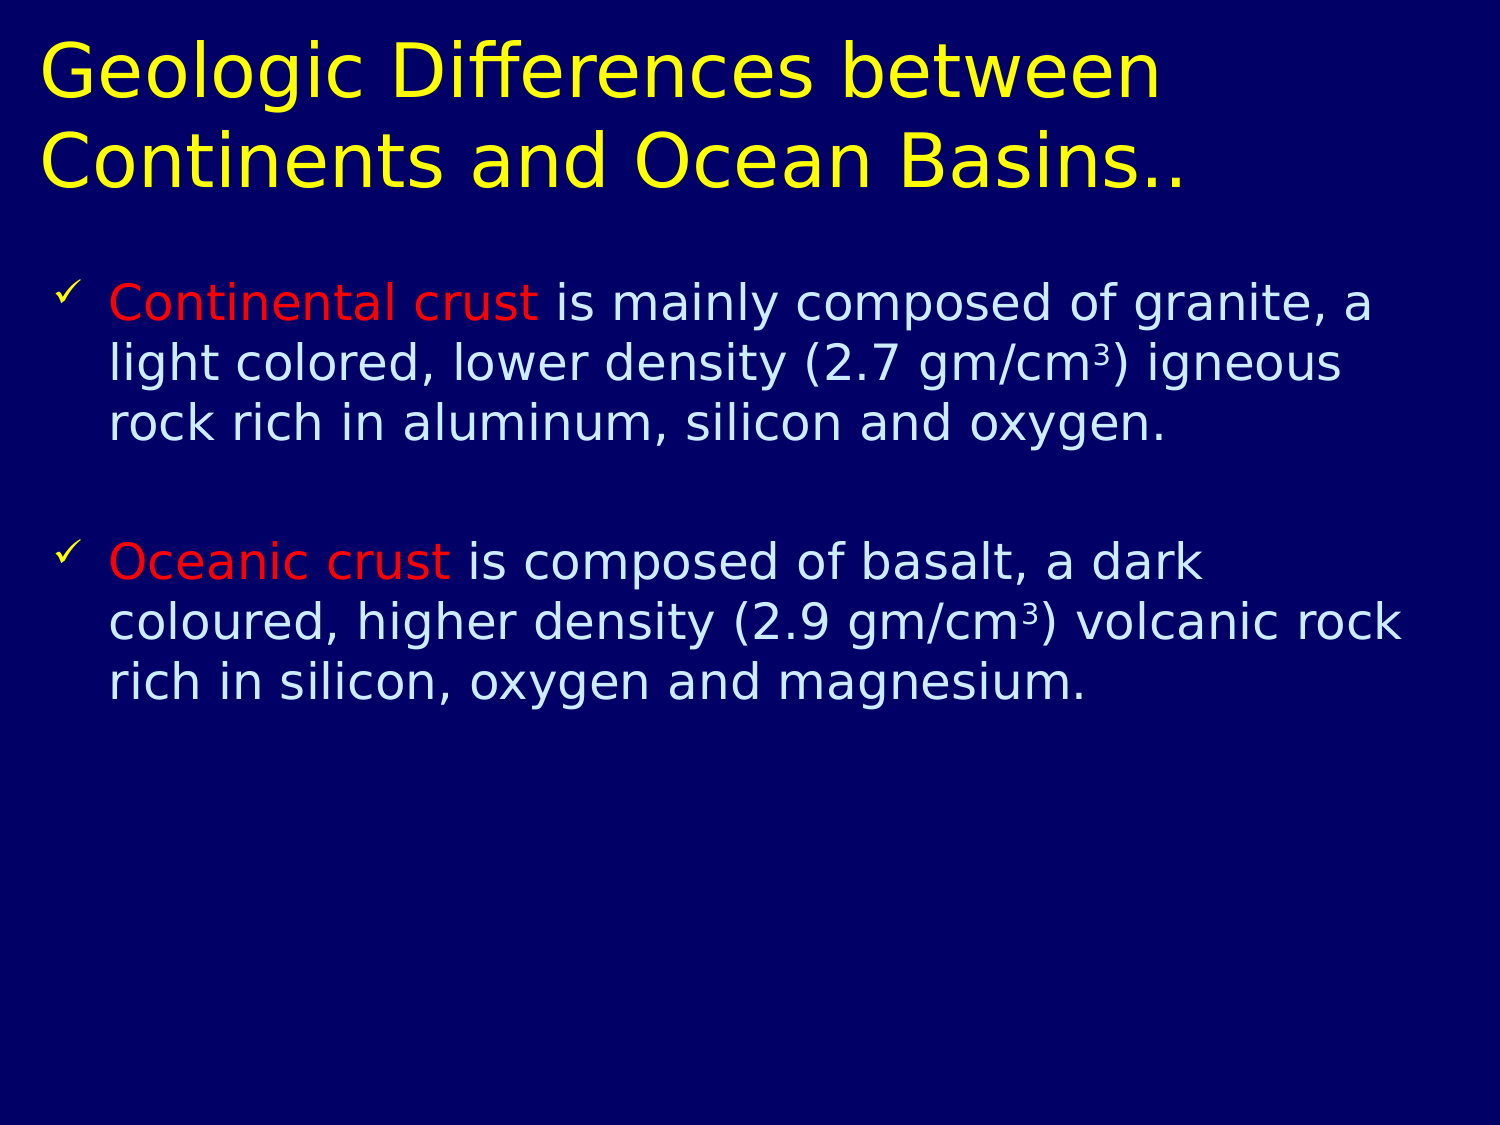

# Geologic Differences between Continents and Ocean Basins..
Continental crust is mainly composed of granite, a light colored, lower density (2.7 gm/cm3) igneous rock rich in aluminum, silicon and oxygen.

Oceanic crust is composed of basalt, a dark coloured, higher density (2.9 gm/cm3) volcanic rock rich in silicon, oxygen and magnesium.